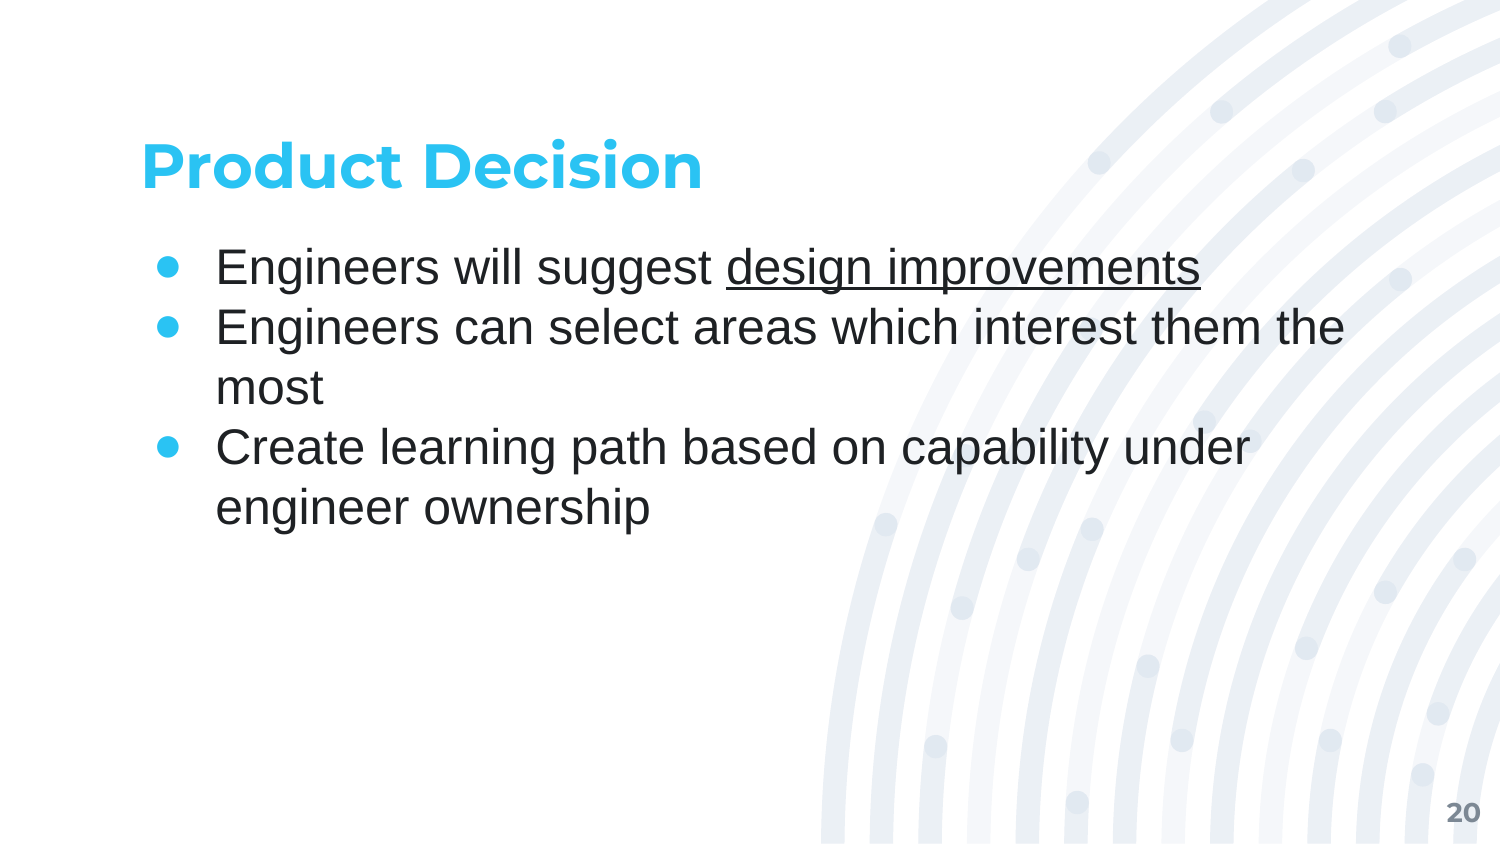

# Product Decision
Engineers will suggest design improvements
Engineers can select areas which interest them the most
Create learning path based on capability under engineer ownership
20